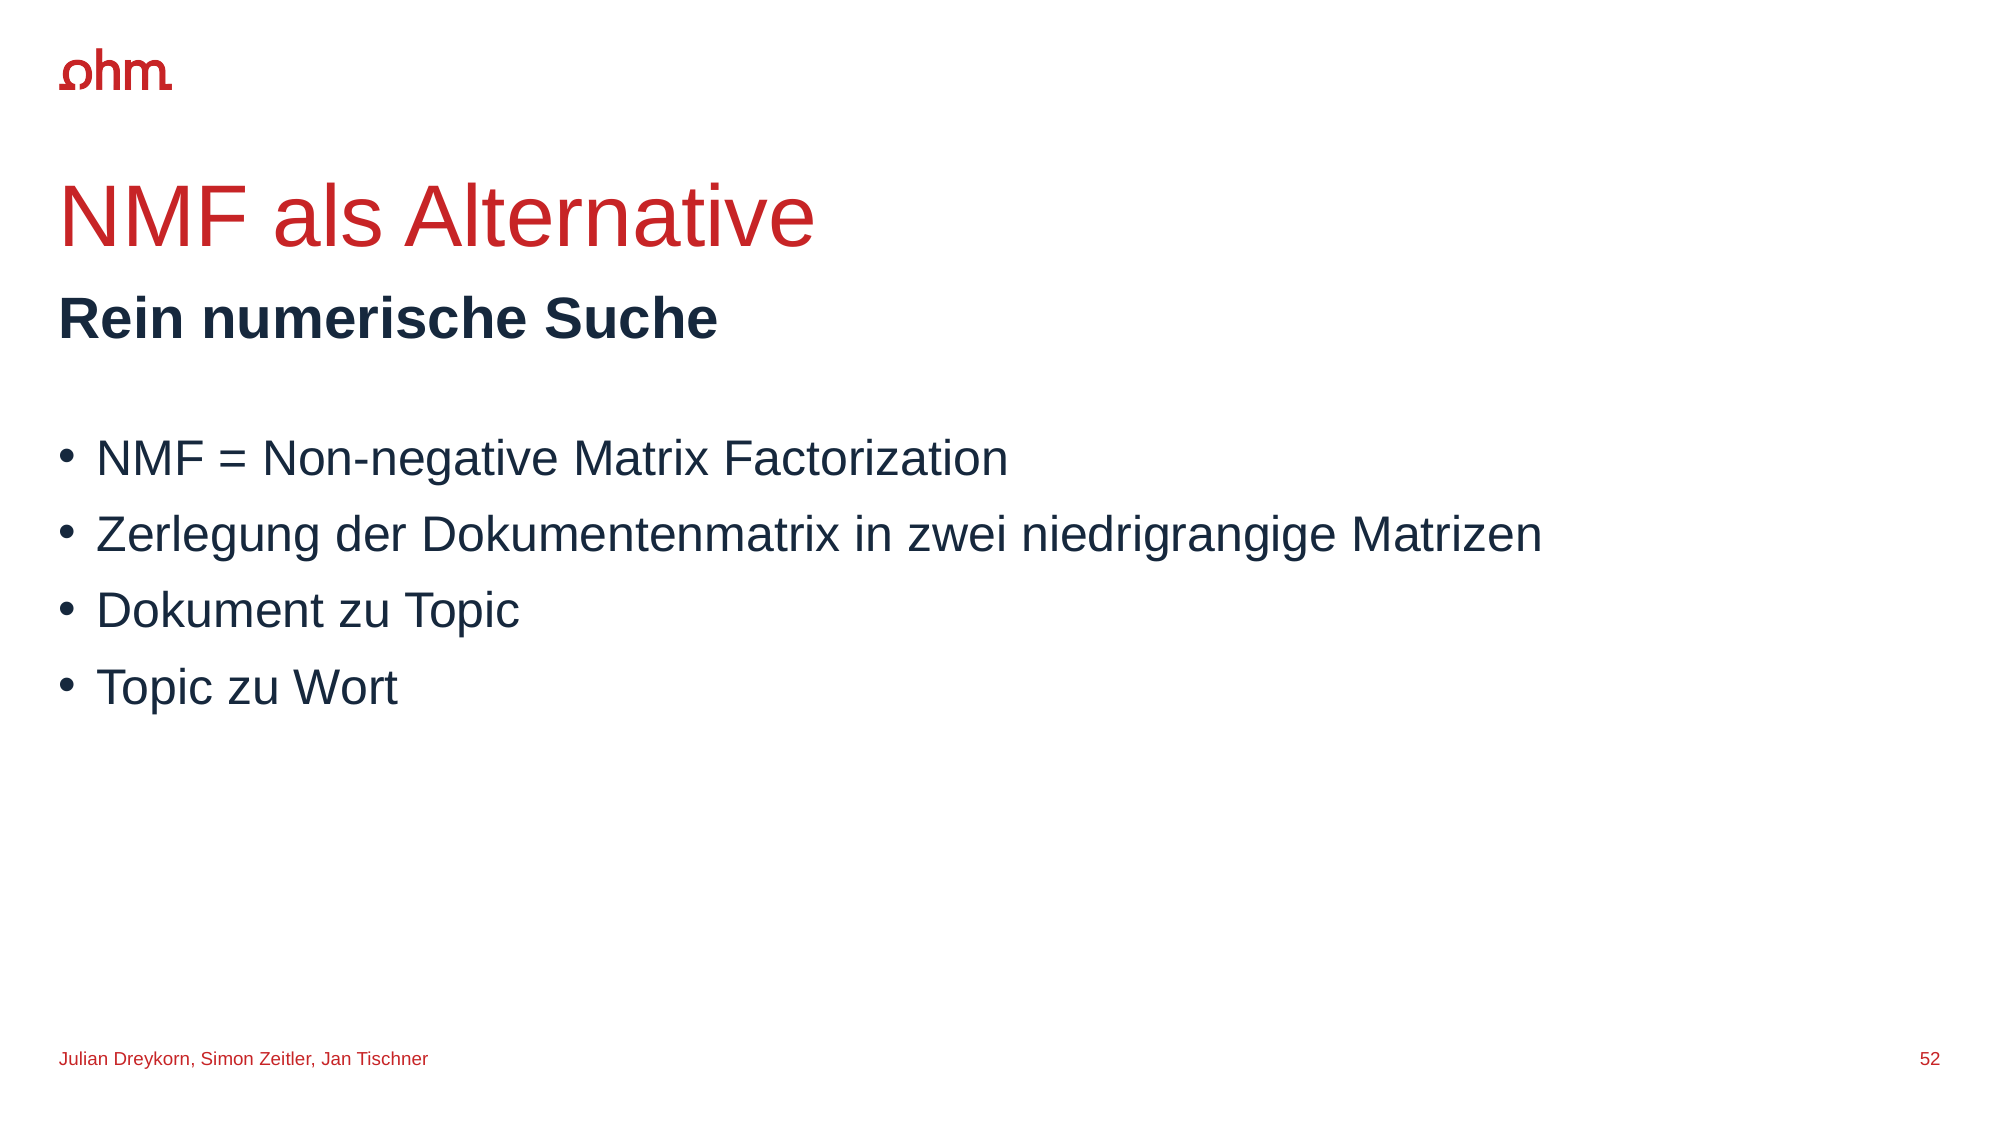

# NMF als Alternative
Rein numerische Suche
NMF = Non-negative Matrix Factorization
Zerlegung der Dokumentenmatrix in zwei niedrigrangige Matrizen
Dokument zu Topic
Topic zu Wort
Julian Dreykorn, Simon Zeitler, Jan Tischner
52